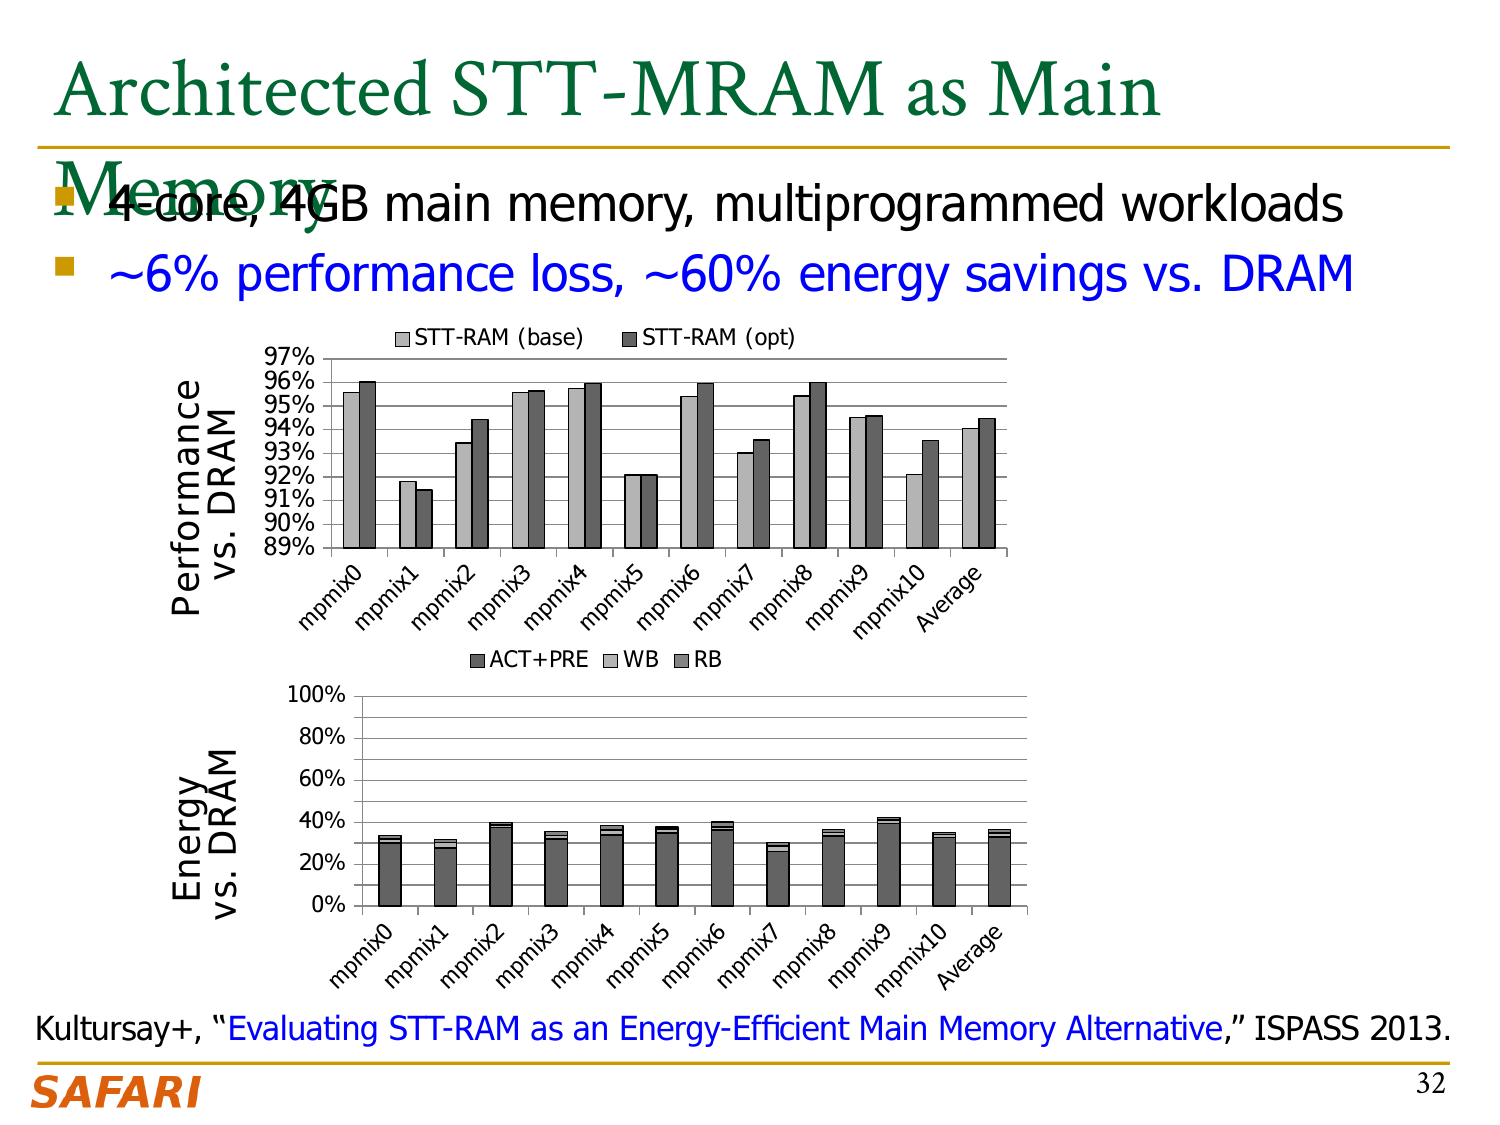

# Architected STT-MRAM as Main Memory
4-core, 4GB main memory, multiprogrammed workloads
~6% performance loss, ~60% energy savings vs. DRAM

### Chart

| Category |  |  |
|---|---|---|
|  | 0.955735103004788 | 0.96014015490016 |
|  | 0.91812375170456 | 0.914526536881981 |
|  | 0.934346948873282 | 0.944297717493359 |
|  | 0.955791847209529 | 0.956316404121815 |
|  | 0.957383869299522 | 0.959512807264697 |
|  | 0.920833921090981 | 0.920918636758808 |
|  | 0.954044207803924 | 0.959476493019427 |
|  | 0.930193168435743 | 0.935640973444873 |
|  | 0.954133461057936 | 0.960028948504045 |
|  | 0.945068867250995 | 0.945741474428232 |
|  | 0.921034999102877 | 0.935460062455704 |
|  | 0.940608194984922 | 0.944732746297554 |

### Chart

| Category | ACT+PRE | WB | RB |
|---|---|---|---|
| mpmix0 | 0.301747004004193 | 0.0185287696079311 | 0.0175196370561174 |
| mpmix1 | 0.276460740767901 | 0.0273970530019987 | 0.0141617981497664 |
| mpmix2 | 0.374246102624908 | 0.0135177849359938 | 0.010281025536002 |
| mpmix3 | 0.321193773889845 | 0.0159786244869045 | 0.0187812377047714 |
| mpmix4 | 0.339731364740398 | 0.0222327724420047 | 0.0236646924890344 |
| mpmix5 | 0.34882700464223 | 0.0186487519376289 | 0.0101482727717277 |
| mpmix6 | 0.361969230116095 | 0.0158715196141603 | 0.0241610716167688 |
| mpmix7 | 0.260303148145966 | 0.0258260822607475 | 0.0169857619267297 |
| mpmix8 | 0.33523660020355 | 0.0168700752780532 | 0.0133146280157119 |
| mpmix9 | 0.393846164880816 | 0.0163618832378828 | 0.0127433858270102 |
| mpmix10 | 0.326548185802742 | 0.0150084765126291 | 0.0101663101466437 |
| Average | 0.330919029074422 | 0.0187492539378122 | 0.0156298019309349 |
Kultursay+, “Evaluating STT-RAM as an Energy-Efficient Main Memory Alternative,” ISPASS 2013.
32